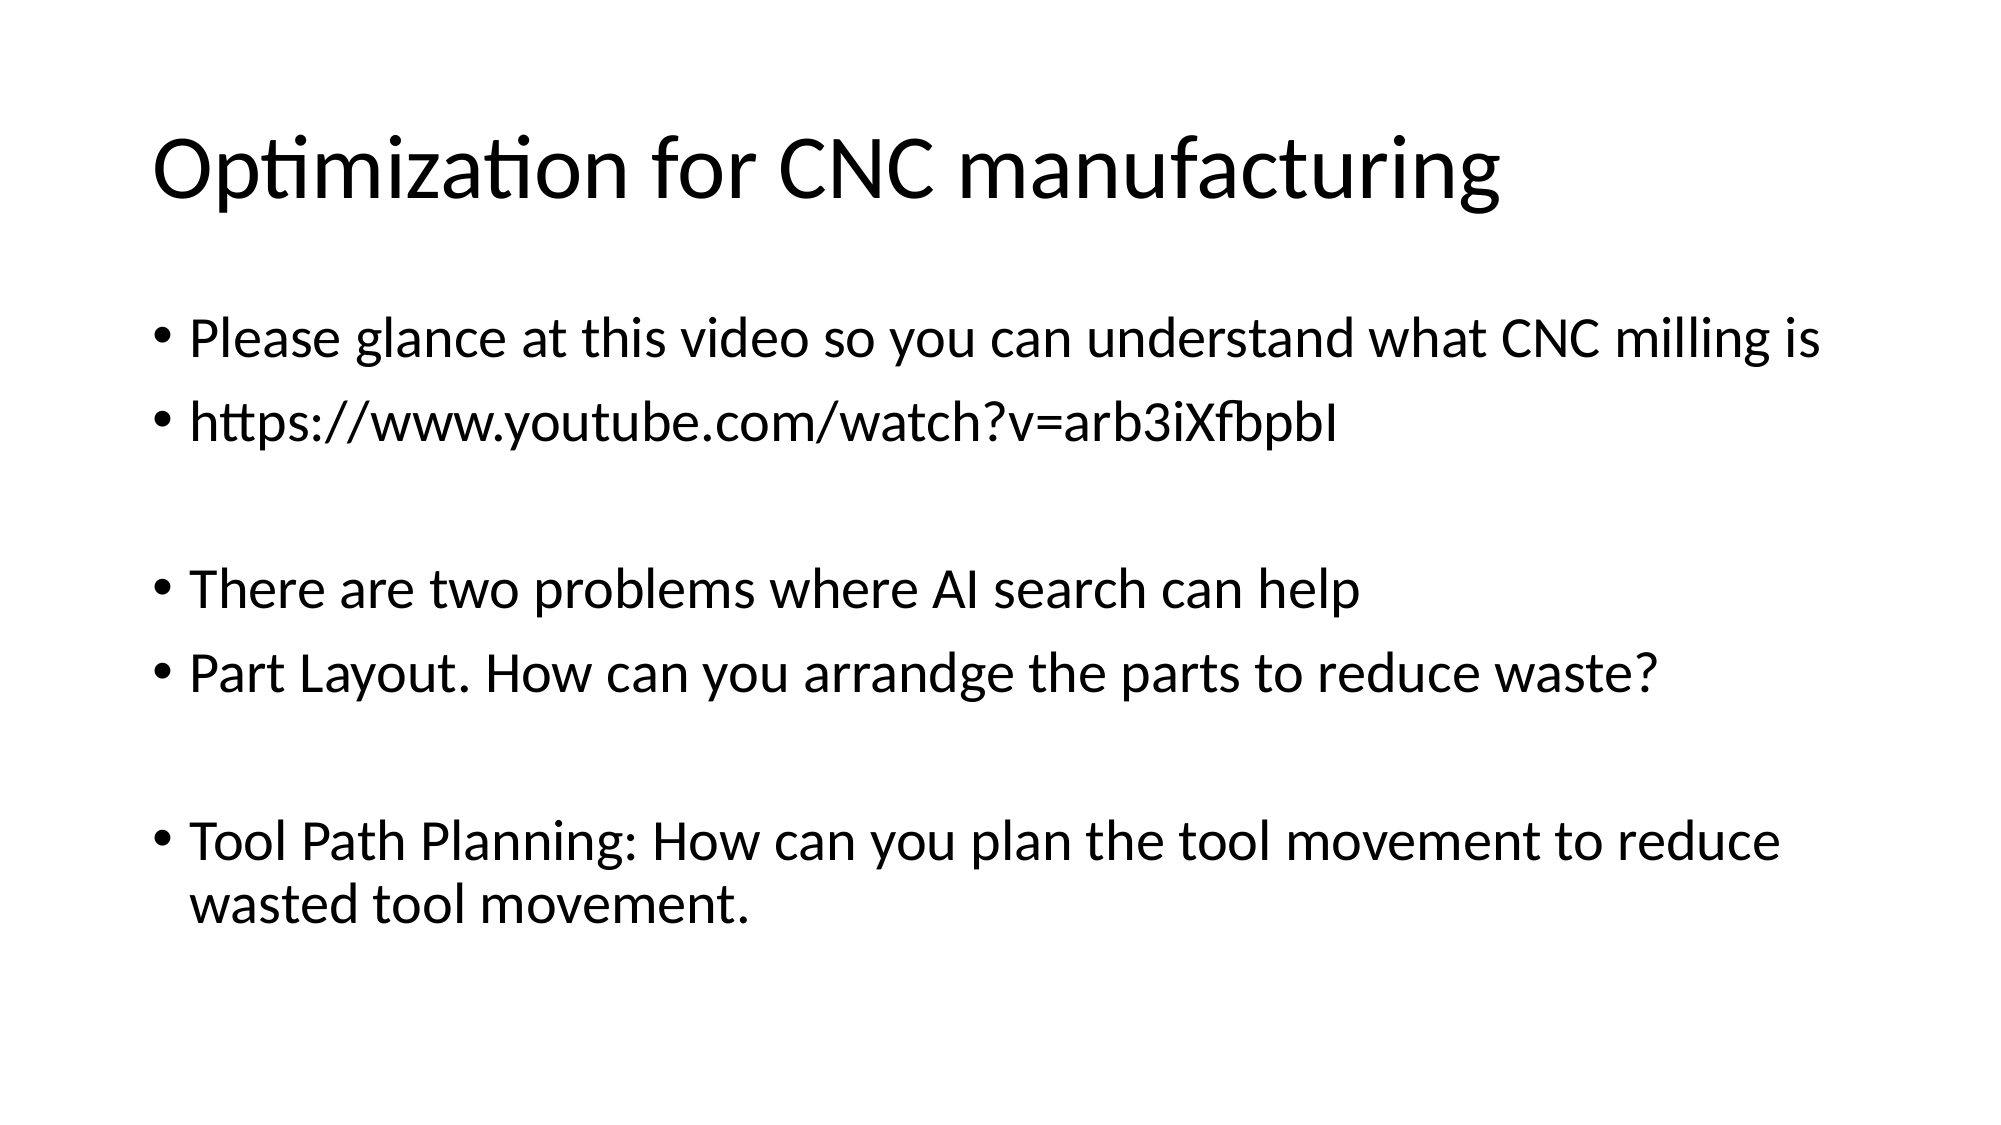

# Optimization for CNC manufacturing
Please glance at this video so you can understand what CNC milling is
https://www.youtube.com/watch?v=arb3iXfbpbI

There are two problems where AI search can help
Part Layout. How can you arrandge the parts to reduce waste?

Tool Path Planning: How can you plan the tool movement to reduce wasted tool movement.